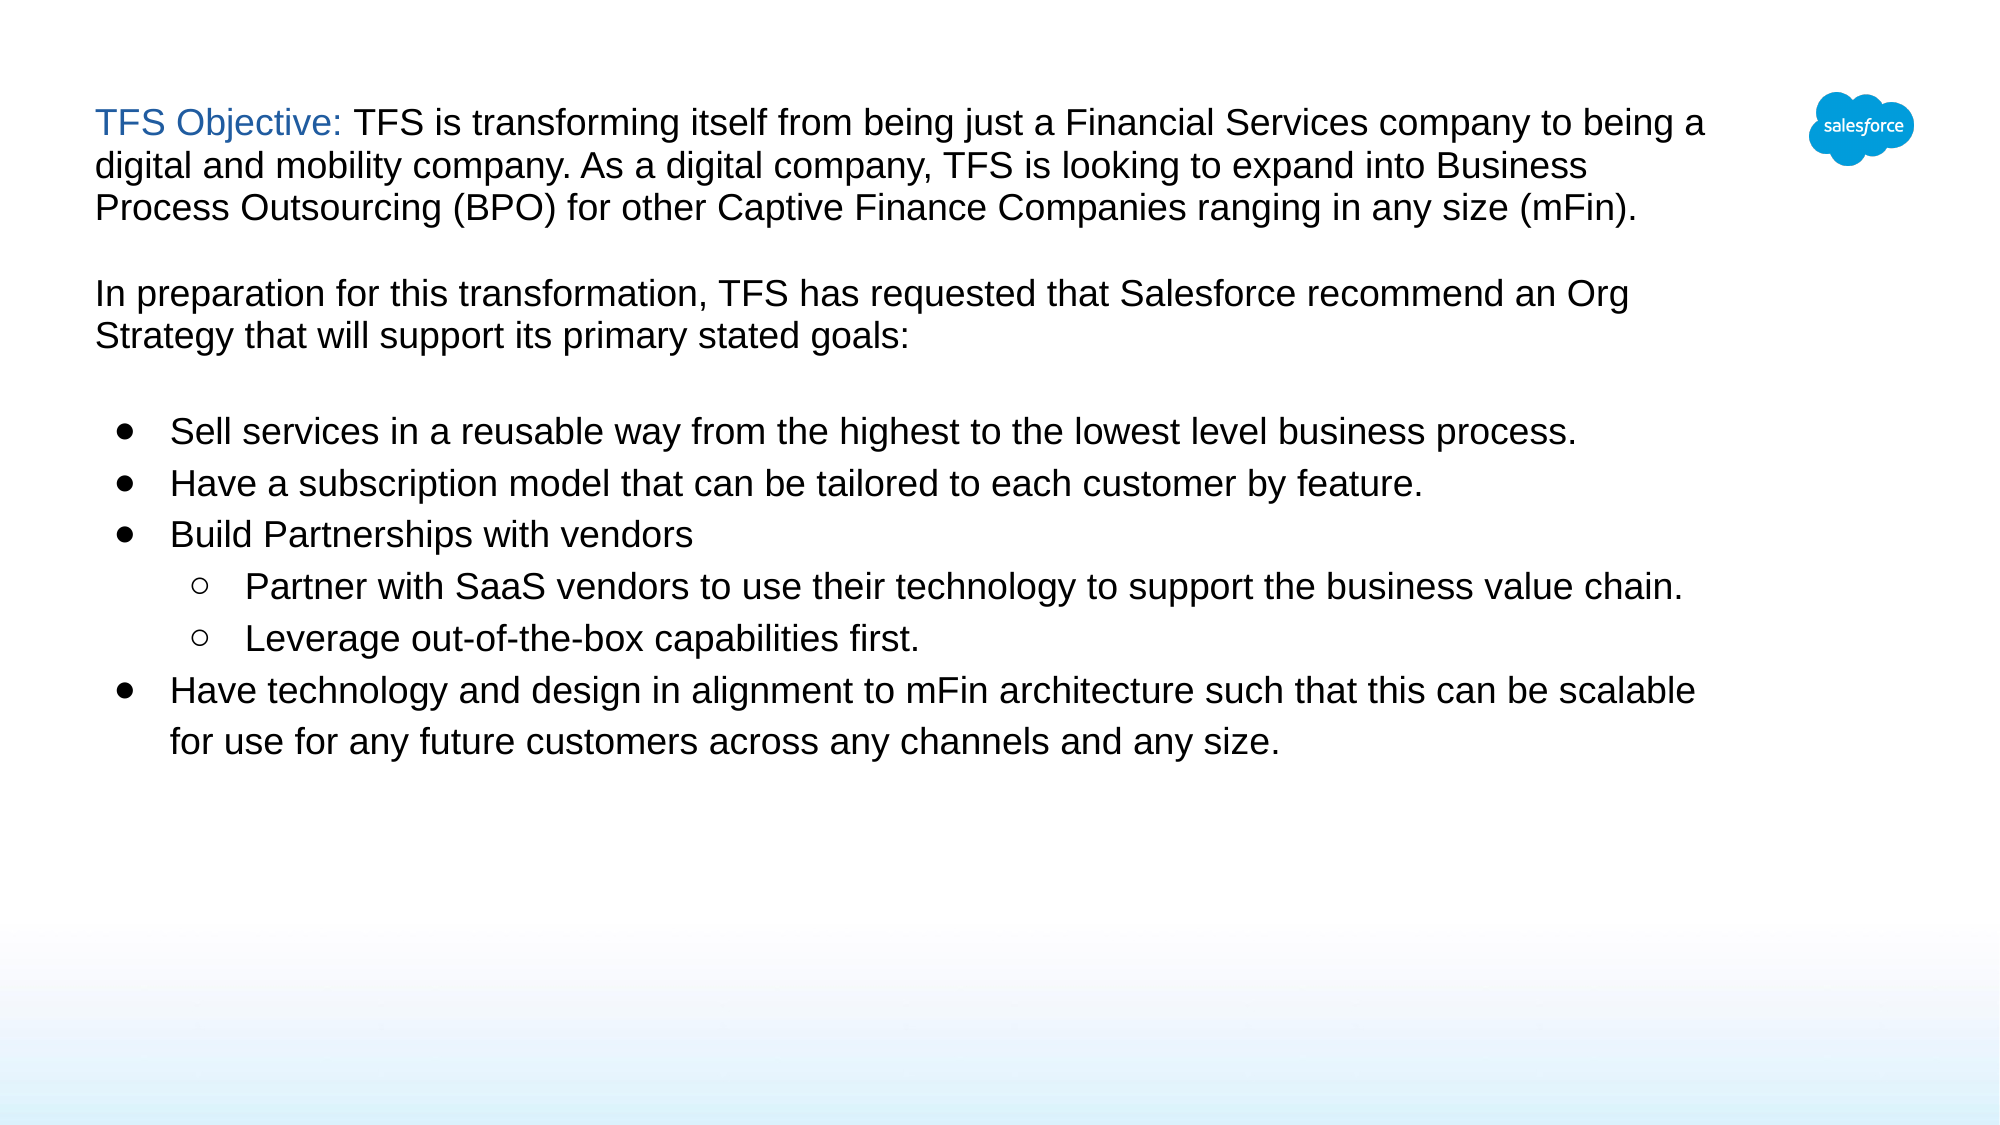

# TFS Objective: TFS is transforming itself from being just a Financial Services company to being a digital and mobility company. As a digital company, TFS is looking to expand into Business Process Outsourcing (BPO) for other Captive Finance Companies ranging in any size (mFin).

In preparation for this transformation, TFS has requested that Salesforce recommend an Org Strategy that will support its primary stated goals:

Sell services in a reusable way from the highest to the lowest level business process.
Have a subscription model that can be tailored to each customer by feature.
Build Partnerships with vendors
Partner with SaaS vendors to use their technology to support the business value chain.
Leverage out-of-the-box capabilities first.
Have technology and design in alignment to mFin architecture such that this can be scalable for use for any future customers across any channels and any size.